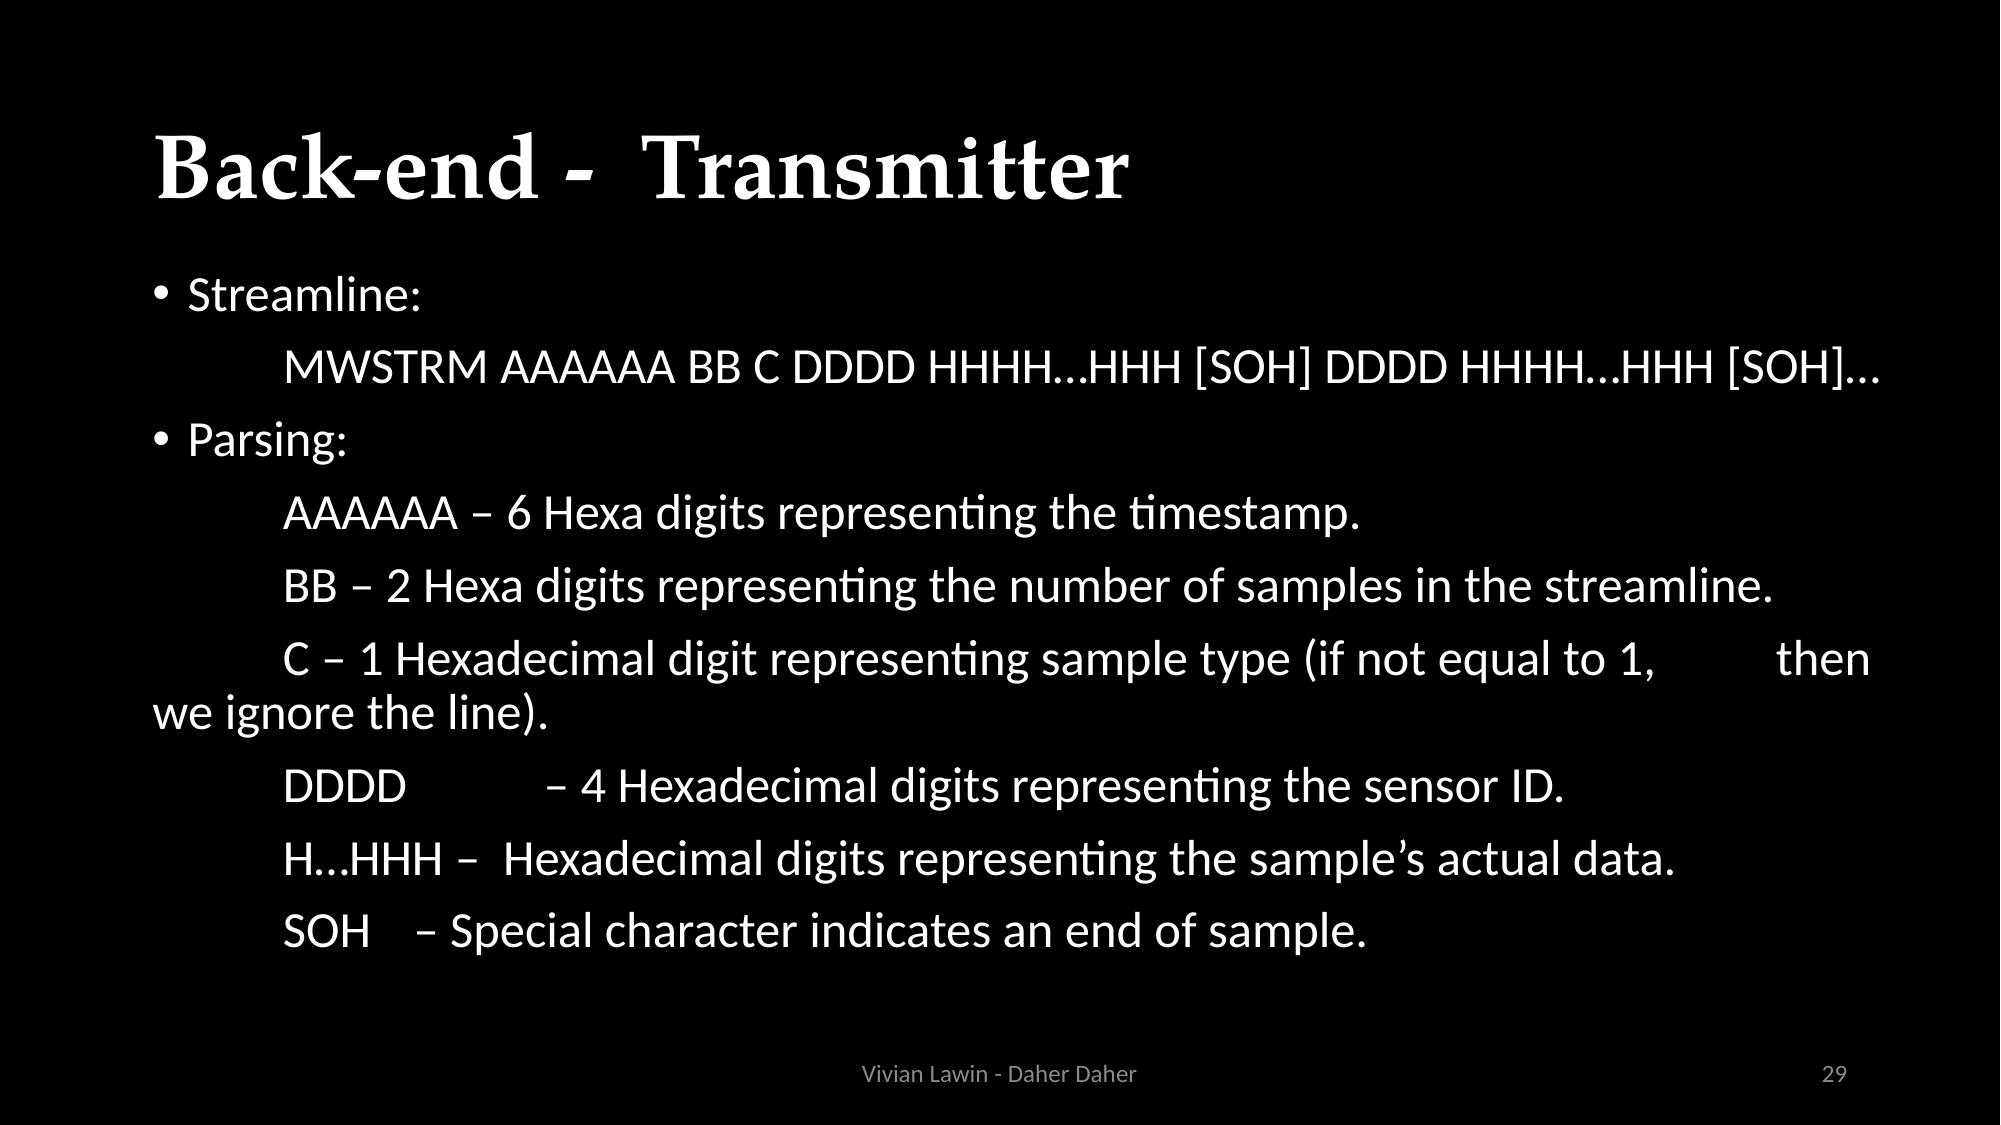

# Back-end -  Transmitter
Streamline:
	MWSTRM AAAAAA BB C DDDD HHHH…HHH [SOH] DDDD HHHH…HHH [SOH]…
Parsing:
	AAAAAA – 6 Hexa digits representing the timestamp.
	BB – 2 Hexa digits representing the number of samples in the streamline.
	C – 1 Hexadecimal digit representing sample type (if not equal to 1, 			     then we ignore the line).
	DDDD 	– 4 Hexadecimal digits representing the sensor ID.
	H…HHH –  Hexadecimal digits representing the sample’s actual data.
	SOH 	– Special character indicates an end of sample.
Vivian Lawin - Daher Daher
29